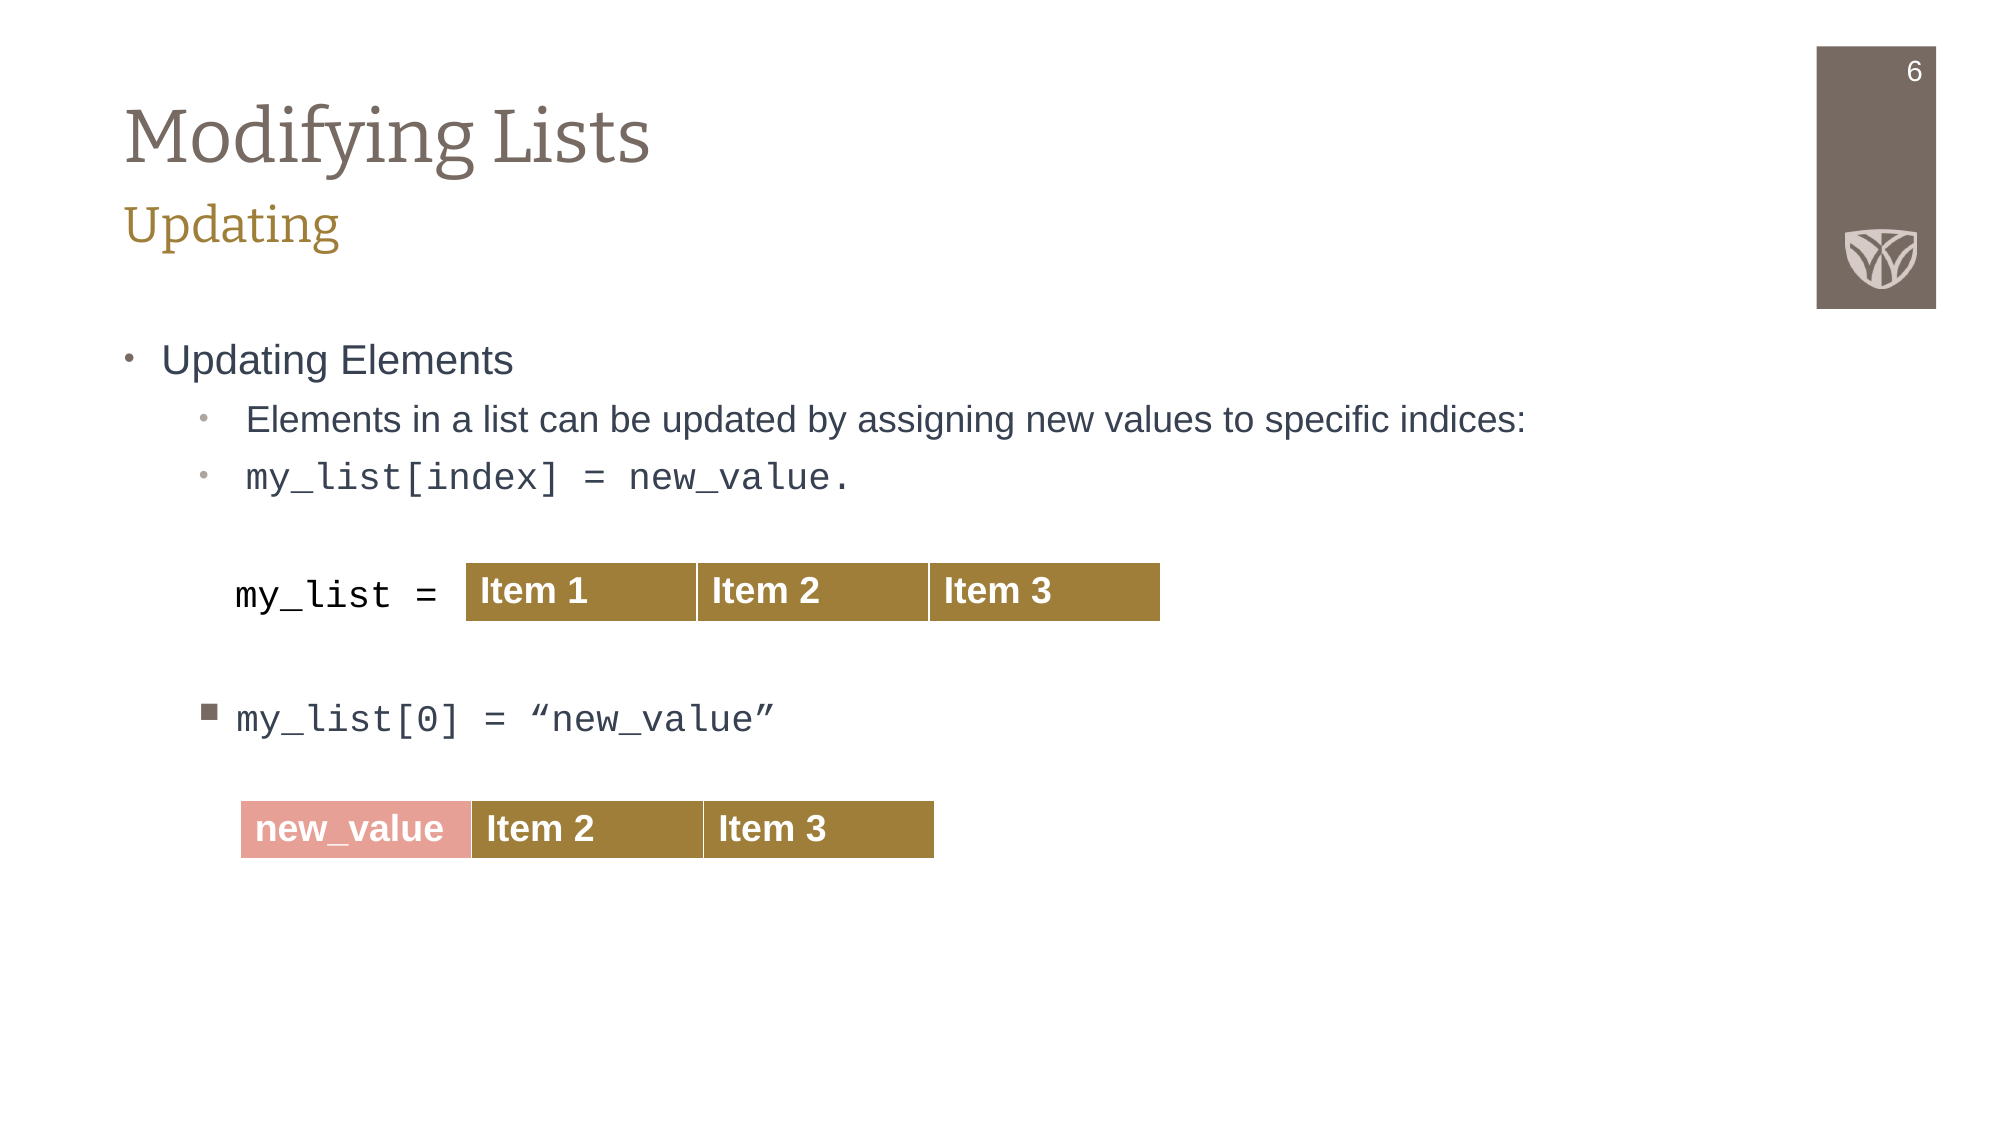

# Modifying Lists
6
Updating
Updating Elements
Elements in a list can be updated by assigning new values to specific indices:
my_list[index] = new_value.

my_list[0] = “new_value”
| Item 1 | Item 2 | Item 3 |
| --- | --- | --- |
my_list =
| new\_value | Item 2 | Item 3 |
| --- | --- | --- |